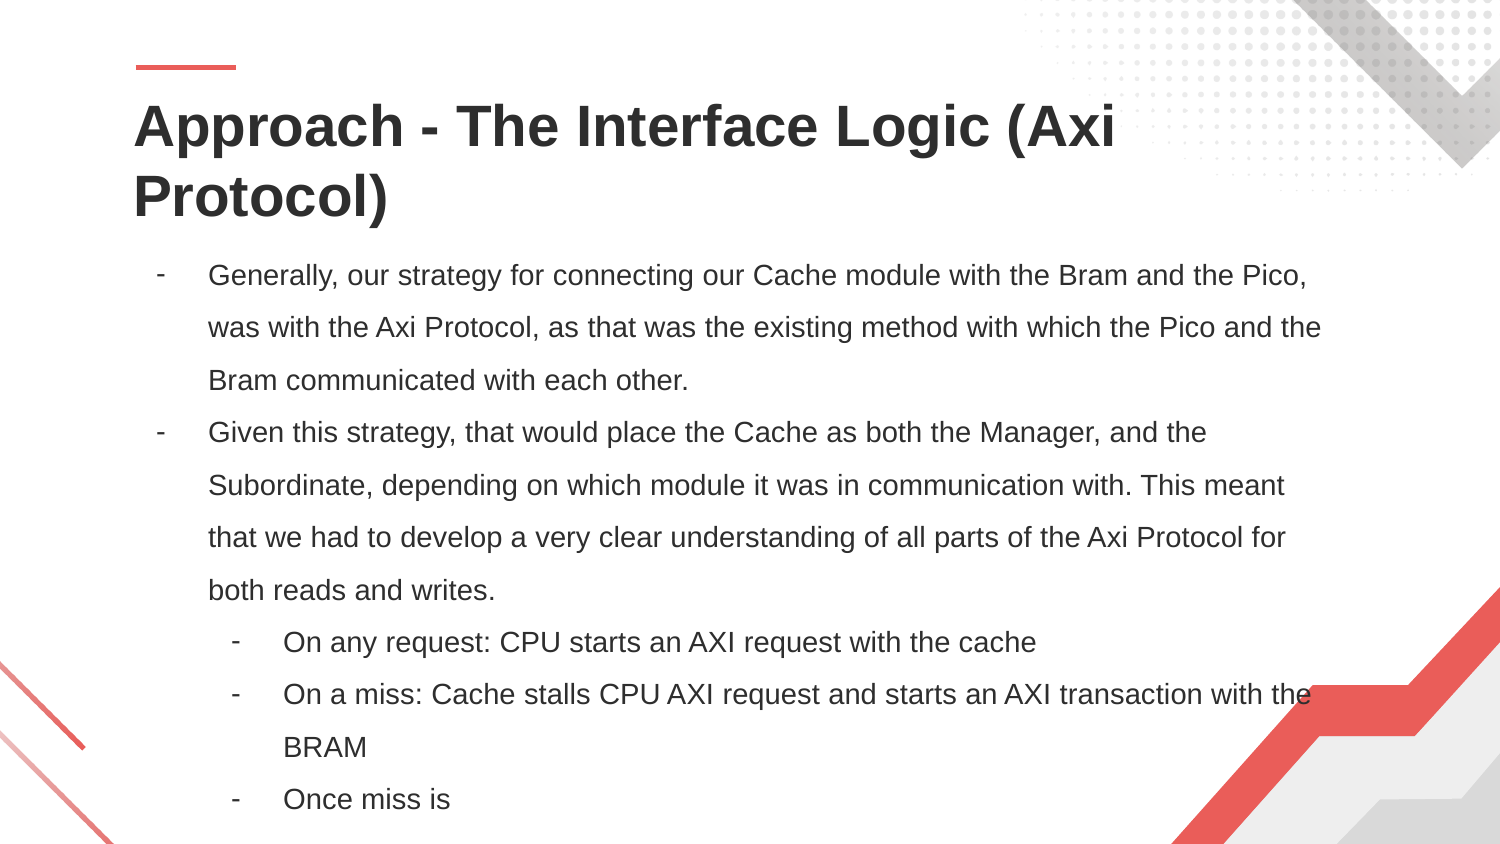

# Approach - The Interface Logic (Axi Protocol)

Generally, our strategy for connecting our Cache module with the Bram and the Pico, was with the Axi Protocol, as that was the existing method with which the Pico and the Bram communicated with each other.
Given this strategy, that would place the Cache as both the Manager, and the Subordinate, depending on which module it was in communication with. This meant that we had to develop a very clear understanding of all parts of the Axi Protocol for both reads and writes.
On any request: CPU starts an AXI request with the cache
On a miss: Cache stalls CPU AXI request and starts an AXI transaction with the BRAM
Once miss is